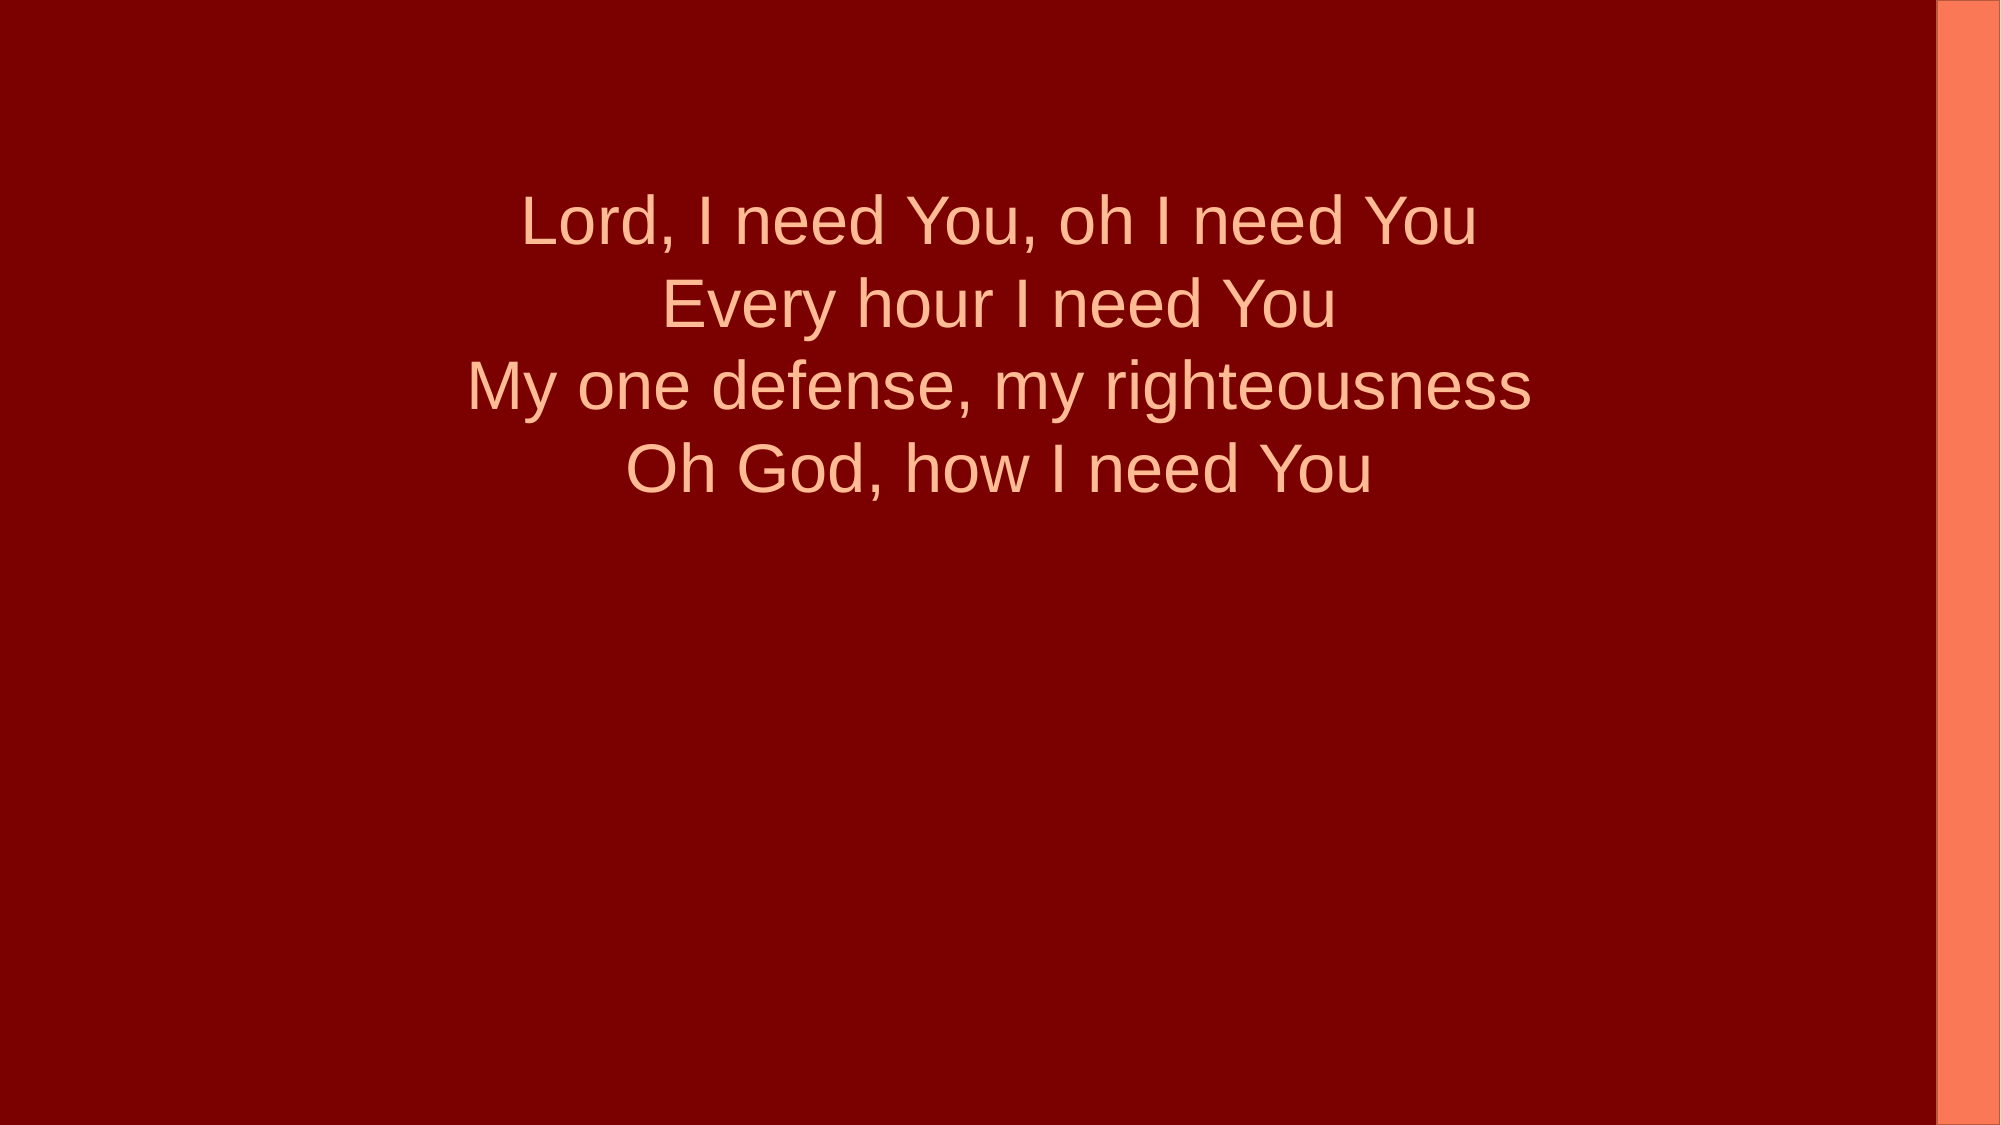

Lord, I need You, oh I need You
Every hour I need You
My one defense, my righteousness
Oh God, how I need You